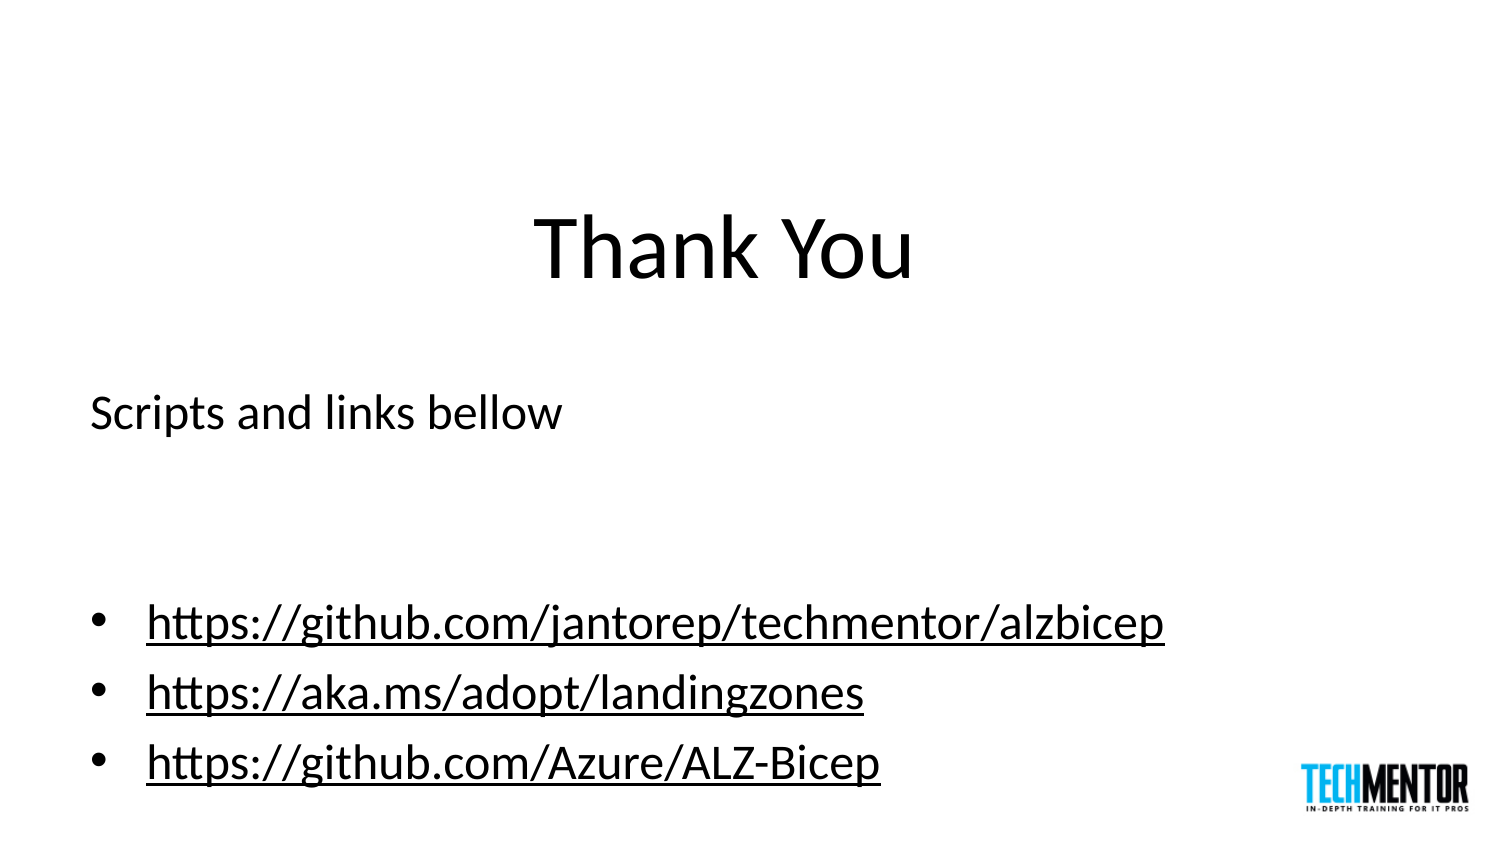

# Thank You
Scripts and links bellow

https://github.com/jantorep/techmentor/alzbicep
https://aka.ms/adopt/landingzones
https://github.com/Azure/ALZ-Bicep